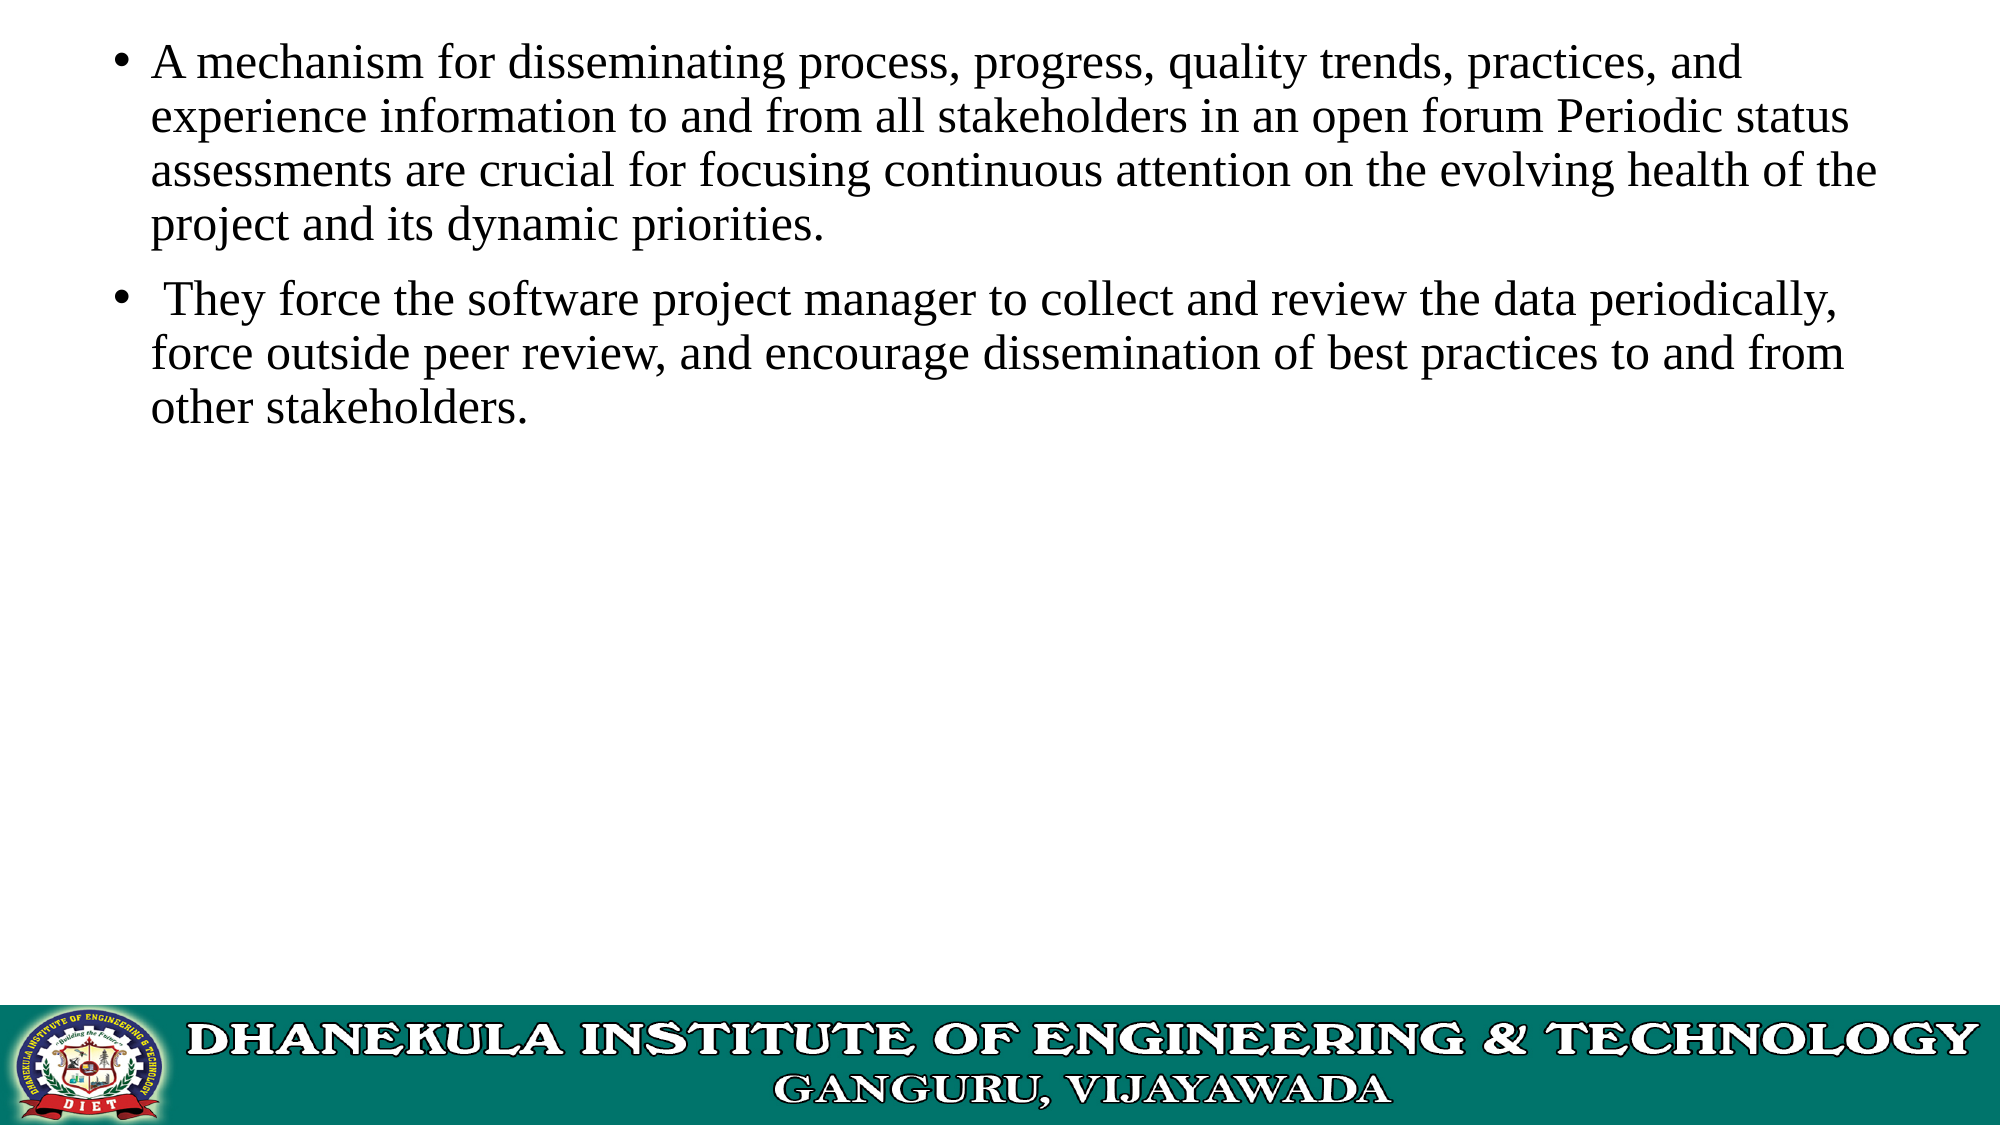

A mechanism for disseminating process, progress, quality trends, practices, and experience information to and from all stakeholders in an open forum Periodic status assessments are crucial for focusing continuous attention on the evolving health of the project and its dynamic priorities.
 They force the software project manager to collect and review the data periodically, force outside peer review, and encourage dissemination of best practices to and from other stakeholders.